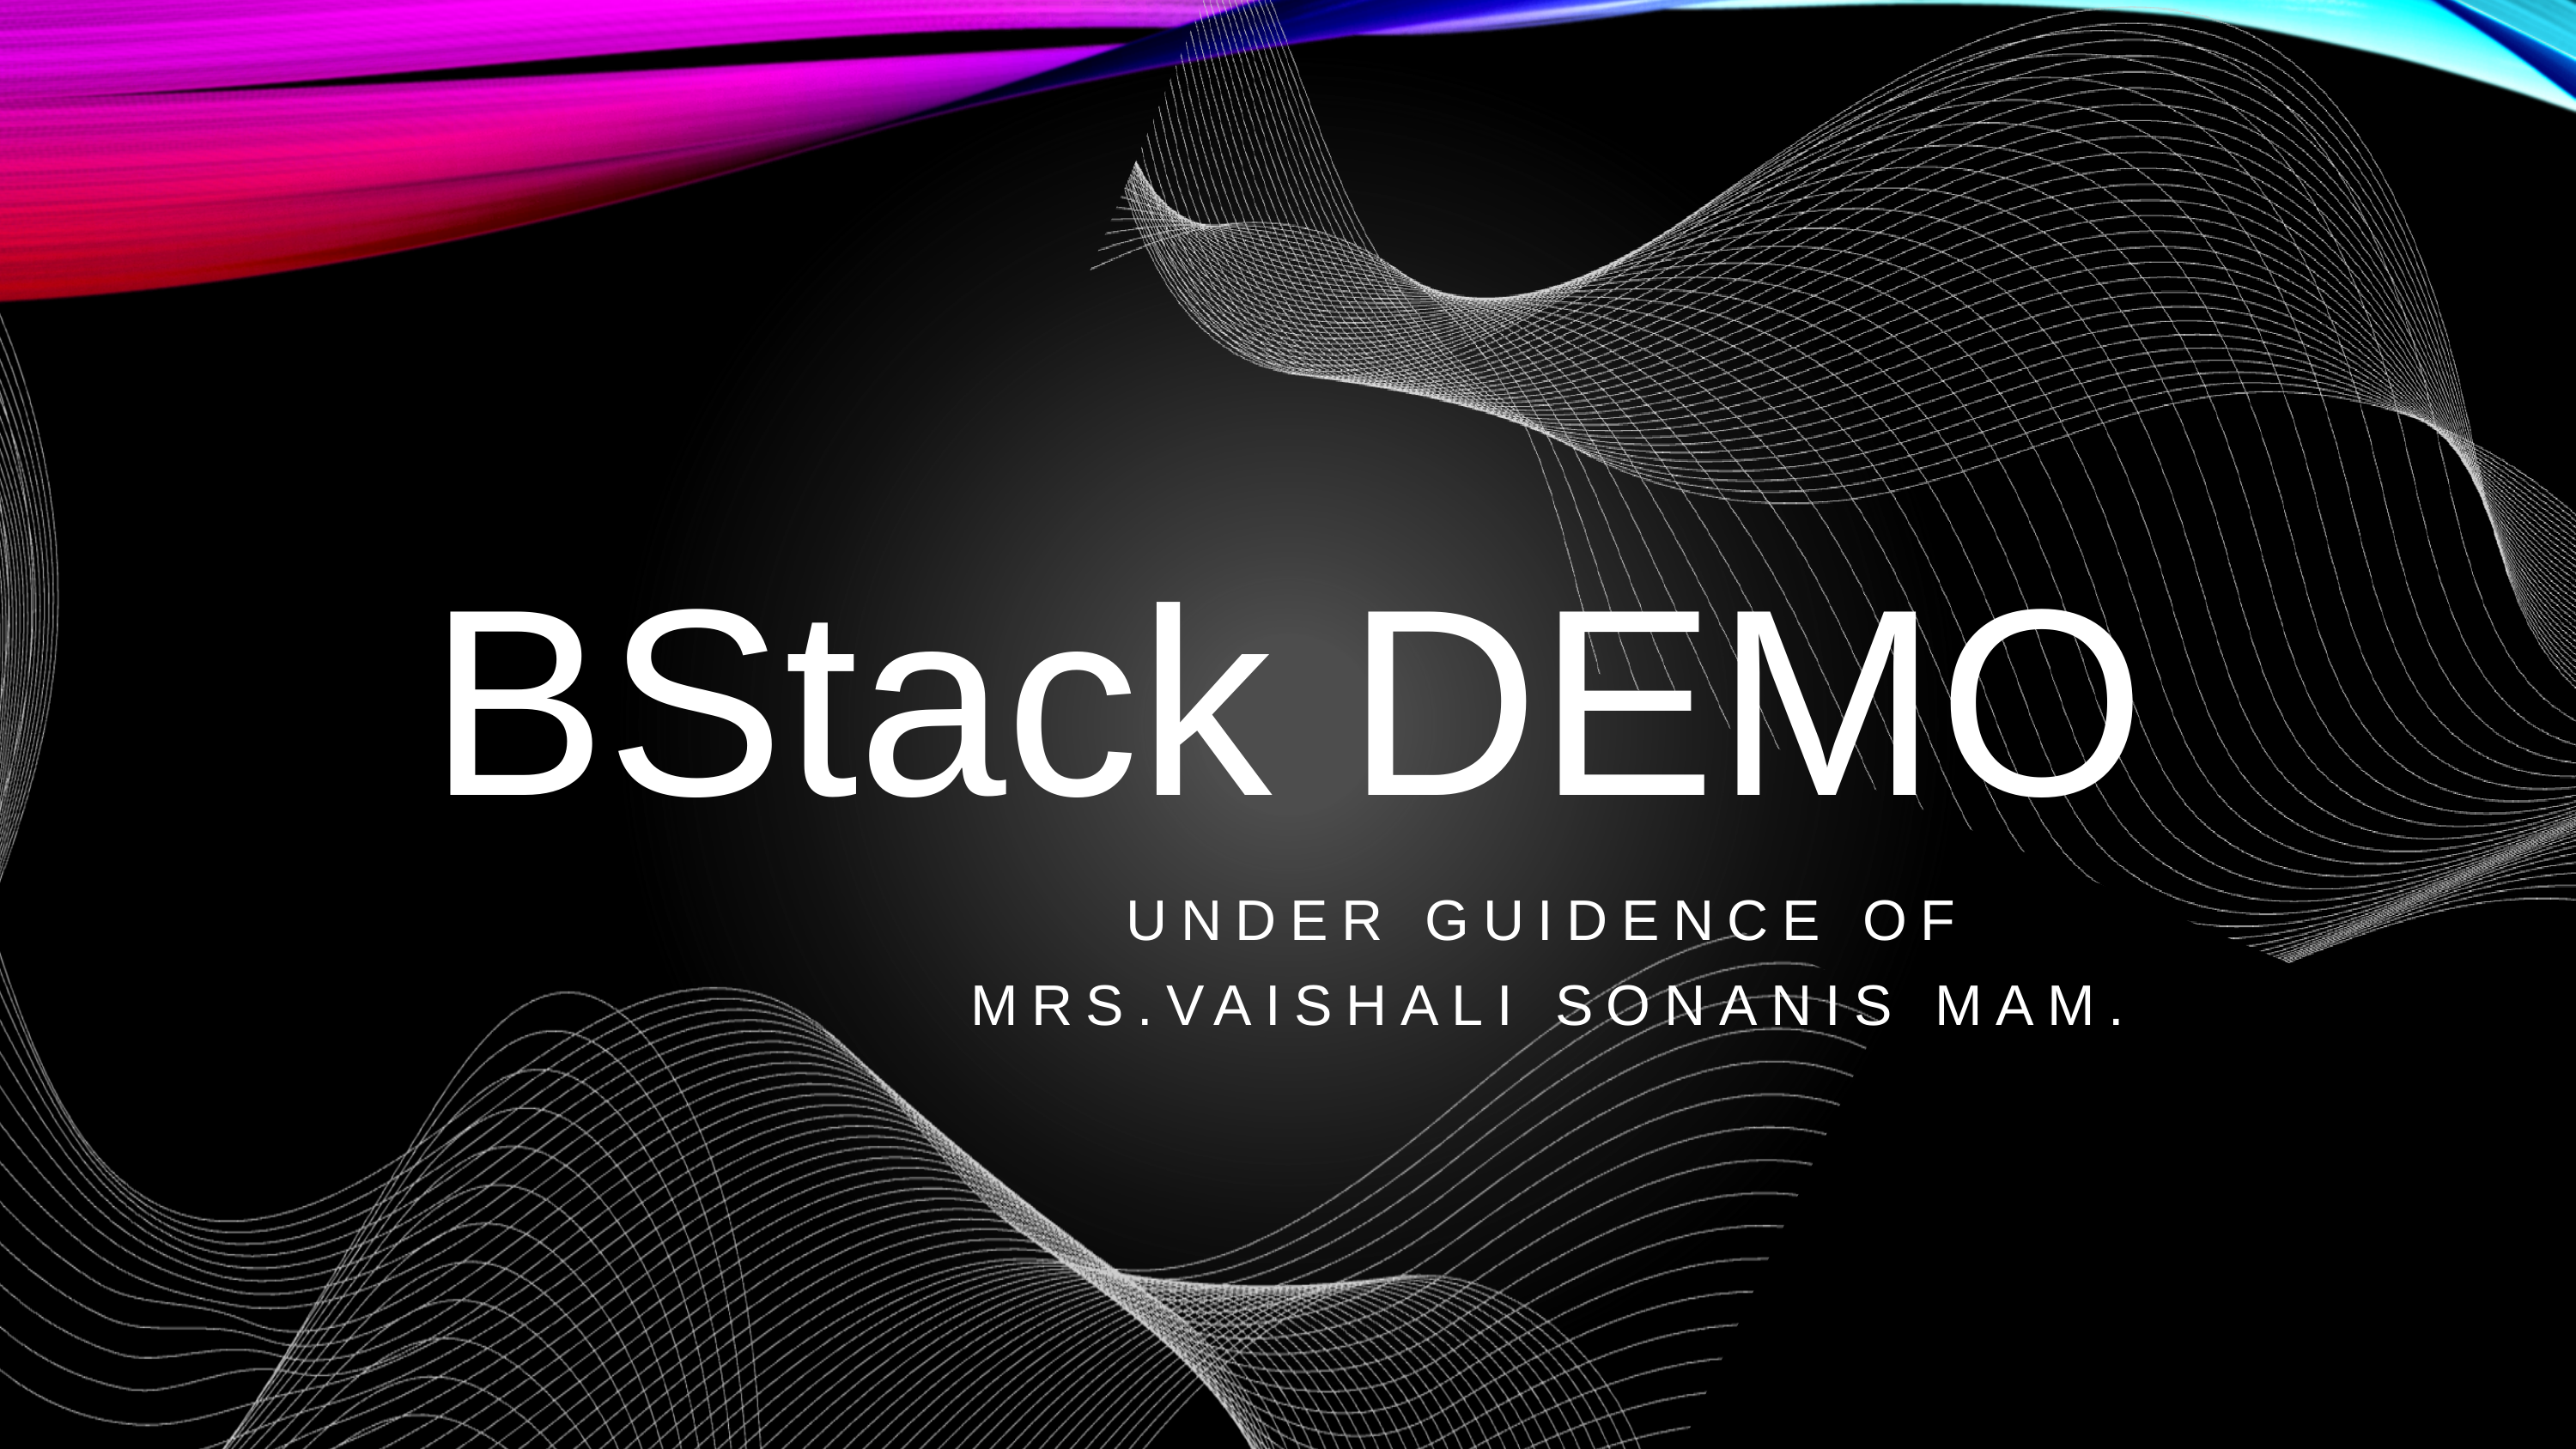

BStack DEMO

UNDER GUIDENCE OF MRS.VAISHALI SONANIS MAM.